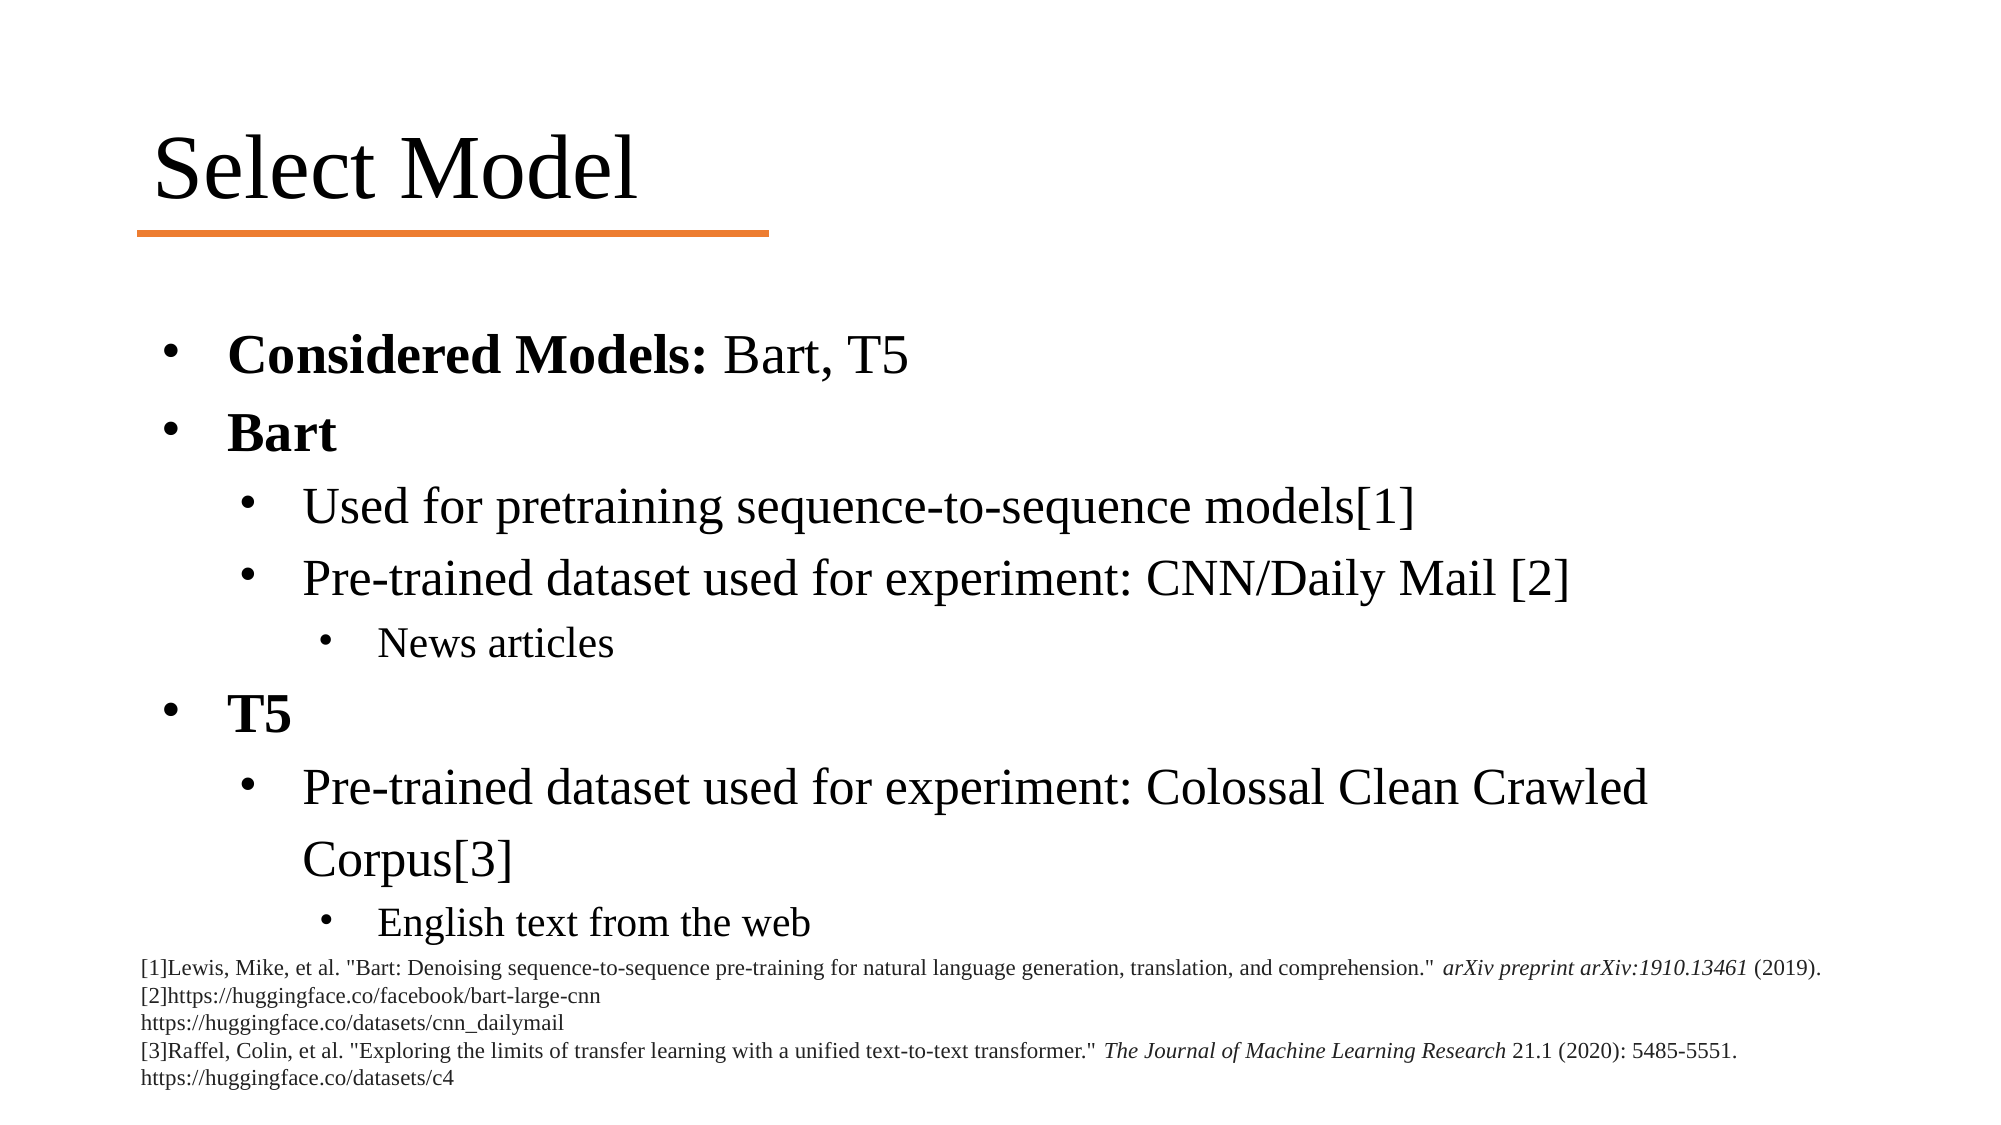

# Select Model
Considered Models: Bart, T5
Bart
Used for pretraining sequence-to-sequence models[1]
Pre-trained dataset used for experiment: CNN/Daily Mail [2]
News articles
T5
Pre-trained dataset used for experiment: Colossal Clean Crawled Corpus[3]
English text from the web
[1]Lewis, Mike, et al. "Bart: Denoising sequence-to-sequence pre-training for natural language generation, translation, and comprehension." arXiv preprint arXiv:1910.13461 (2019).
[2]https://huggingface.co/facebook/bart-large-cnn
https://huggingface.co/datasets/cnn_dailymail
[3]Raffel, Colin, et al. "Exploring the limits of transfer learning with a unified text-to-text transformer." The Journal of Machine Learning Research 21.1 (2020): 5485-5551.
https://huggingface.co/datasets/c4